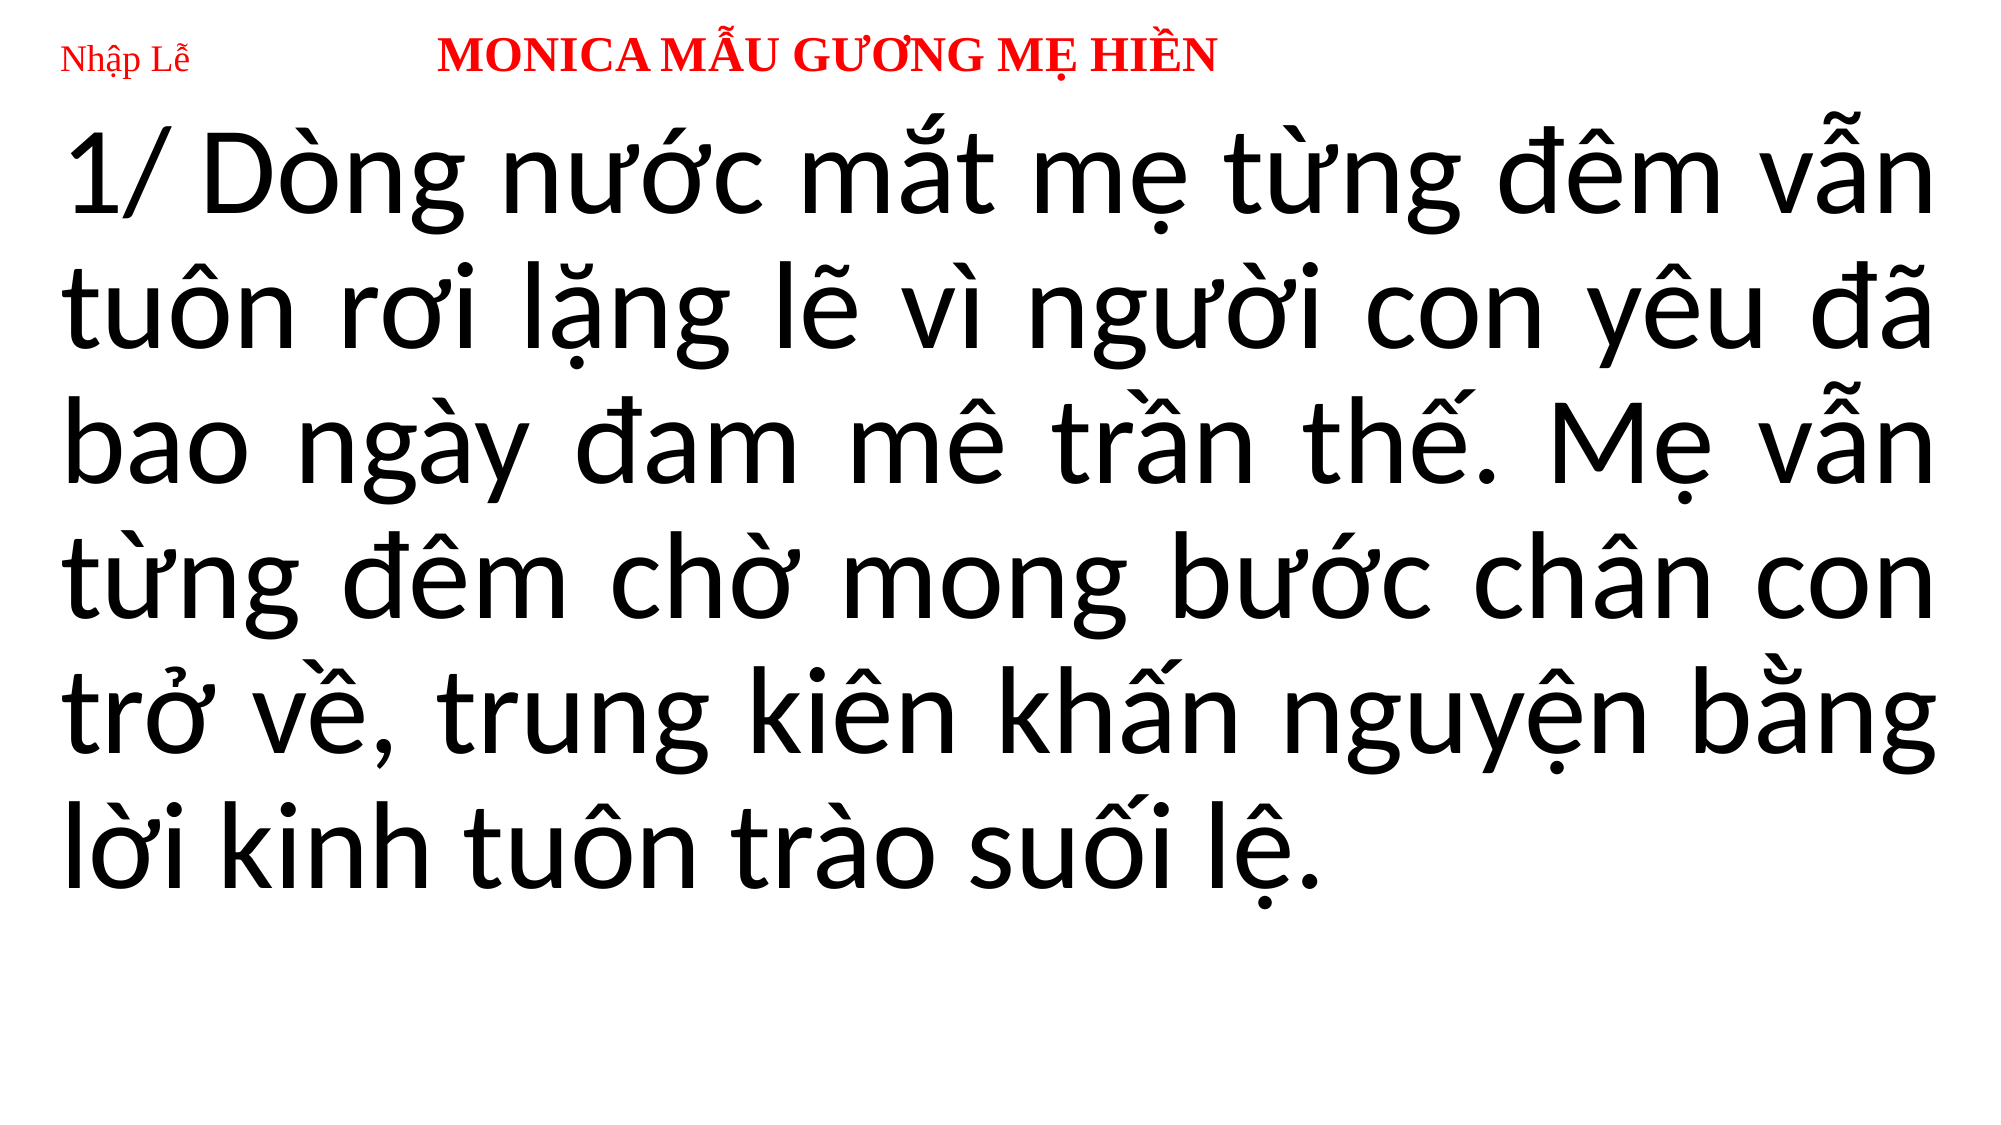

# Nhập Lễ                          MONICA MẪU GƯƠNG MẸ HIỀN
1/ Dòng nước mắt mẹ từng đêm vẫn tuôn rơi lặng lẽ vì người con yêu đã bao ngày đam mê trần thế. Mẹ vẫn từng đêm chờ mong bước chân con trở về, trung kiên khấn nguyện bằng lời kinh tuôn trào suối lệ.